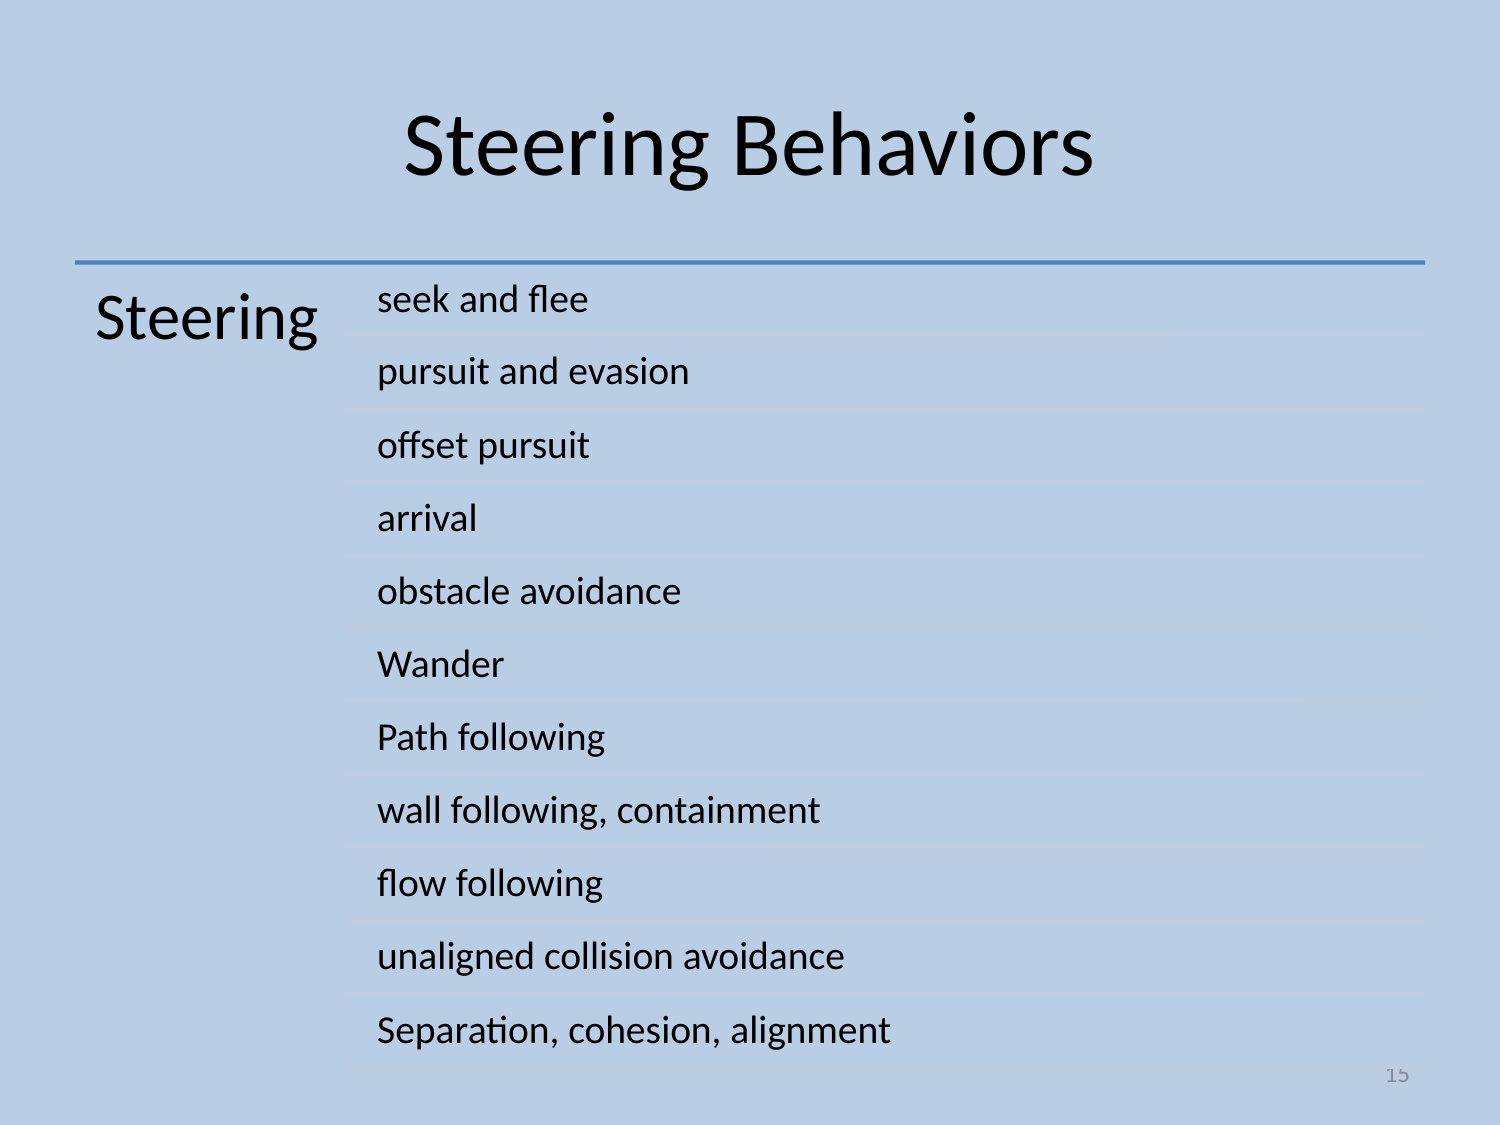

# Steering Behaviors
Steering
seek and flee
pursuit and evasion
offset pursuit
arrival
obstacle avoidance
Wander
Path following
wall following, containment
flow following
unaligned collision avoidance
Separation, cohesion, alignment
15